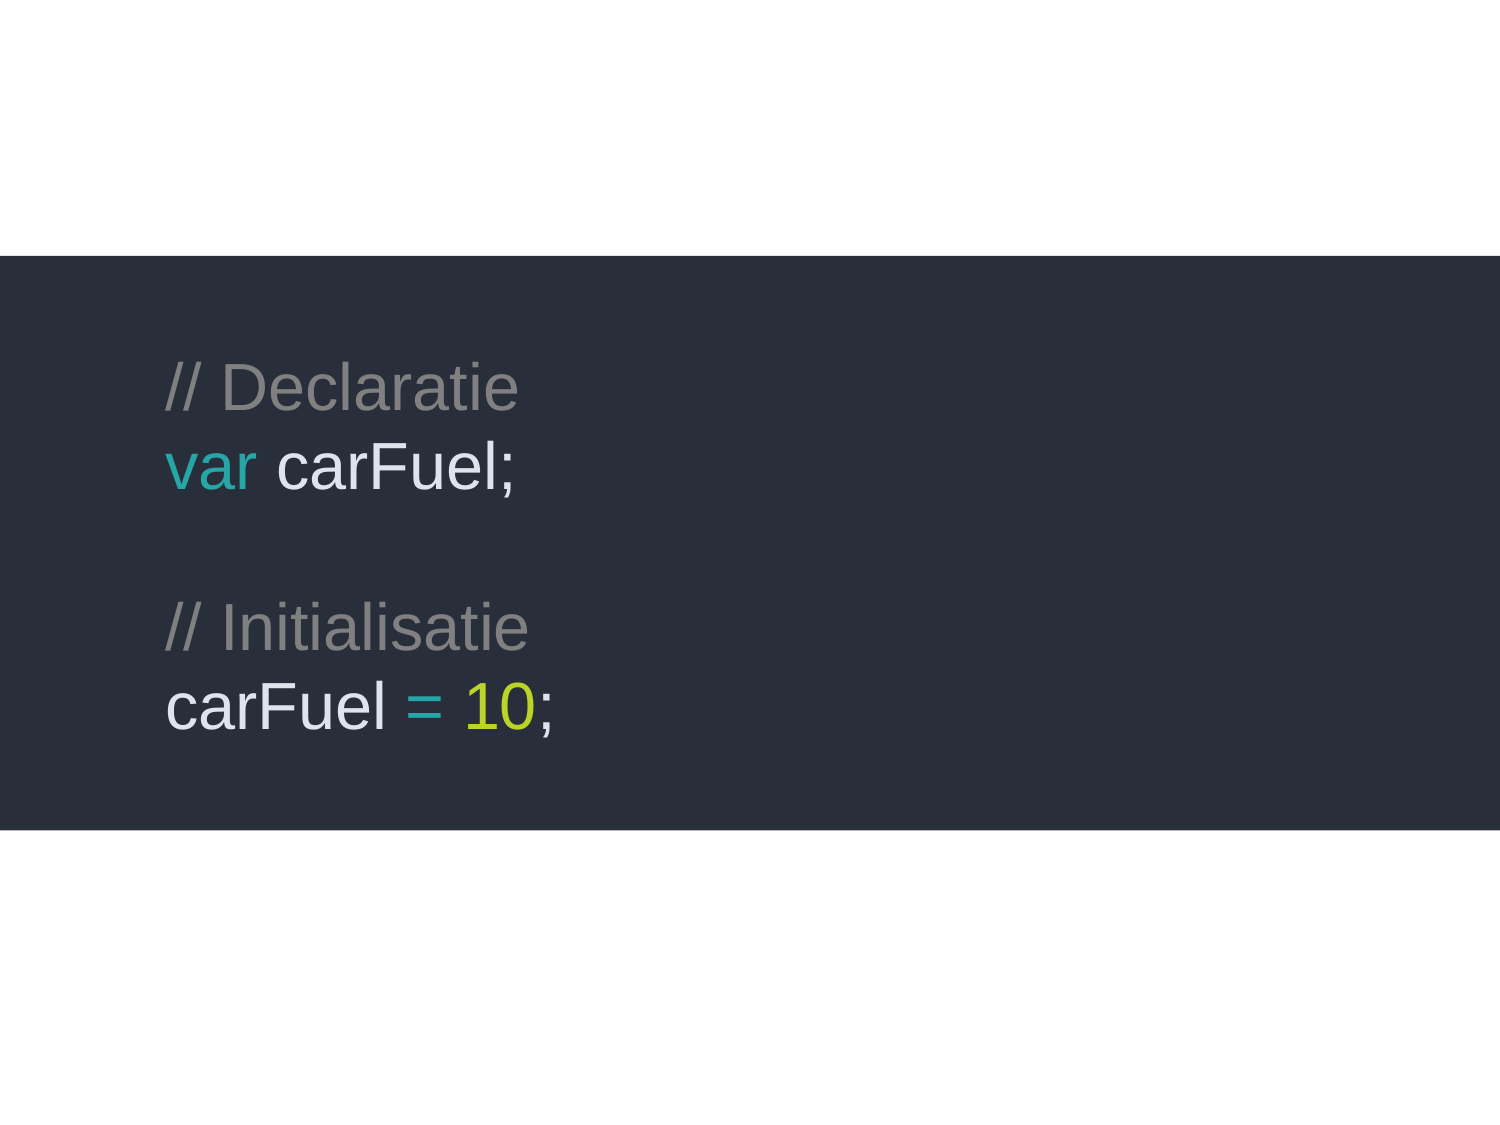

// Declaratie
	var carFuel;
	// Initialisatie
	carFuel = 10;